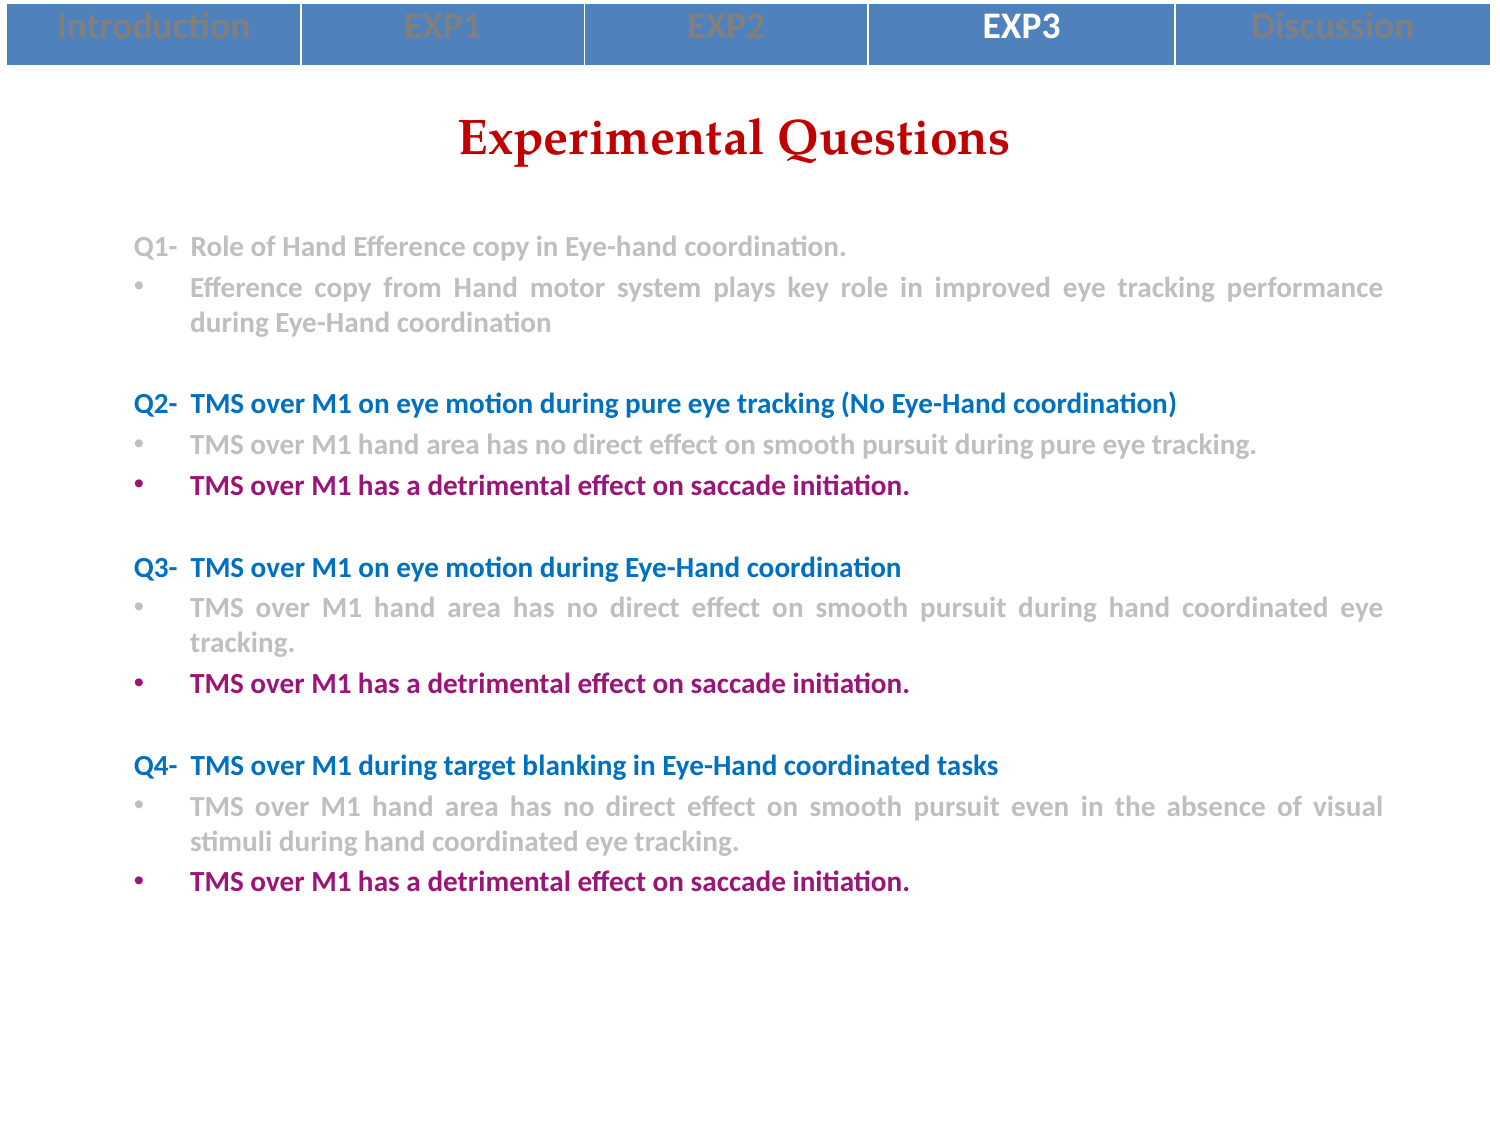

| Introduction | EXP1 | EXP2 | EXP3 | Discussion |
| --- | --- | --- | --- | --- |
Experimental Questions
Q1-  Role of Hand Efference copy in Eye-hand coordination.
Efference copy from Hand motor system plays key role in improved eye tracking performance during Eye-Hand coordination

Q2-  TMS over M1 on eye motion during pure eye tracking (No Eye-Hand coordination)
TMS over M1 hand area has no direct effect on smooth pursuit during pure eye tracking.
TMS over M1 has a detrimental effect on saccade initiation.

Q3-  TMS over M1 on eye motion during Eye-Hand coordination
TMS over M1 hand area has no direct effect on smooth pursuit during hand coordinated eye tracking.
TMS over M1 has a detrimental effect on saccade initiation.

Q4-  TMS over M1 during target blanking in Eye-Hand coordinated tasks
TMS over M1 hand area has no direct effect on smooth pursuit even in the absence of visual stimuli during hand coordinated eye tracking.
TMS over M1 has a detrimental effect on saccade initiation.